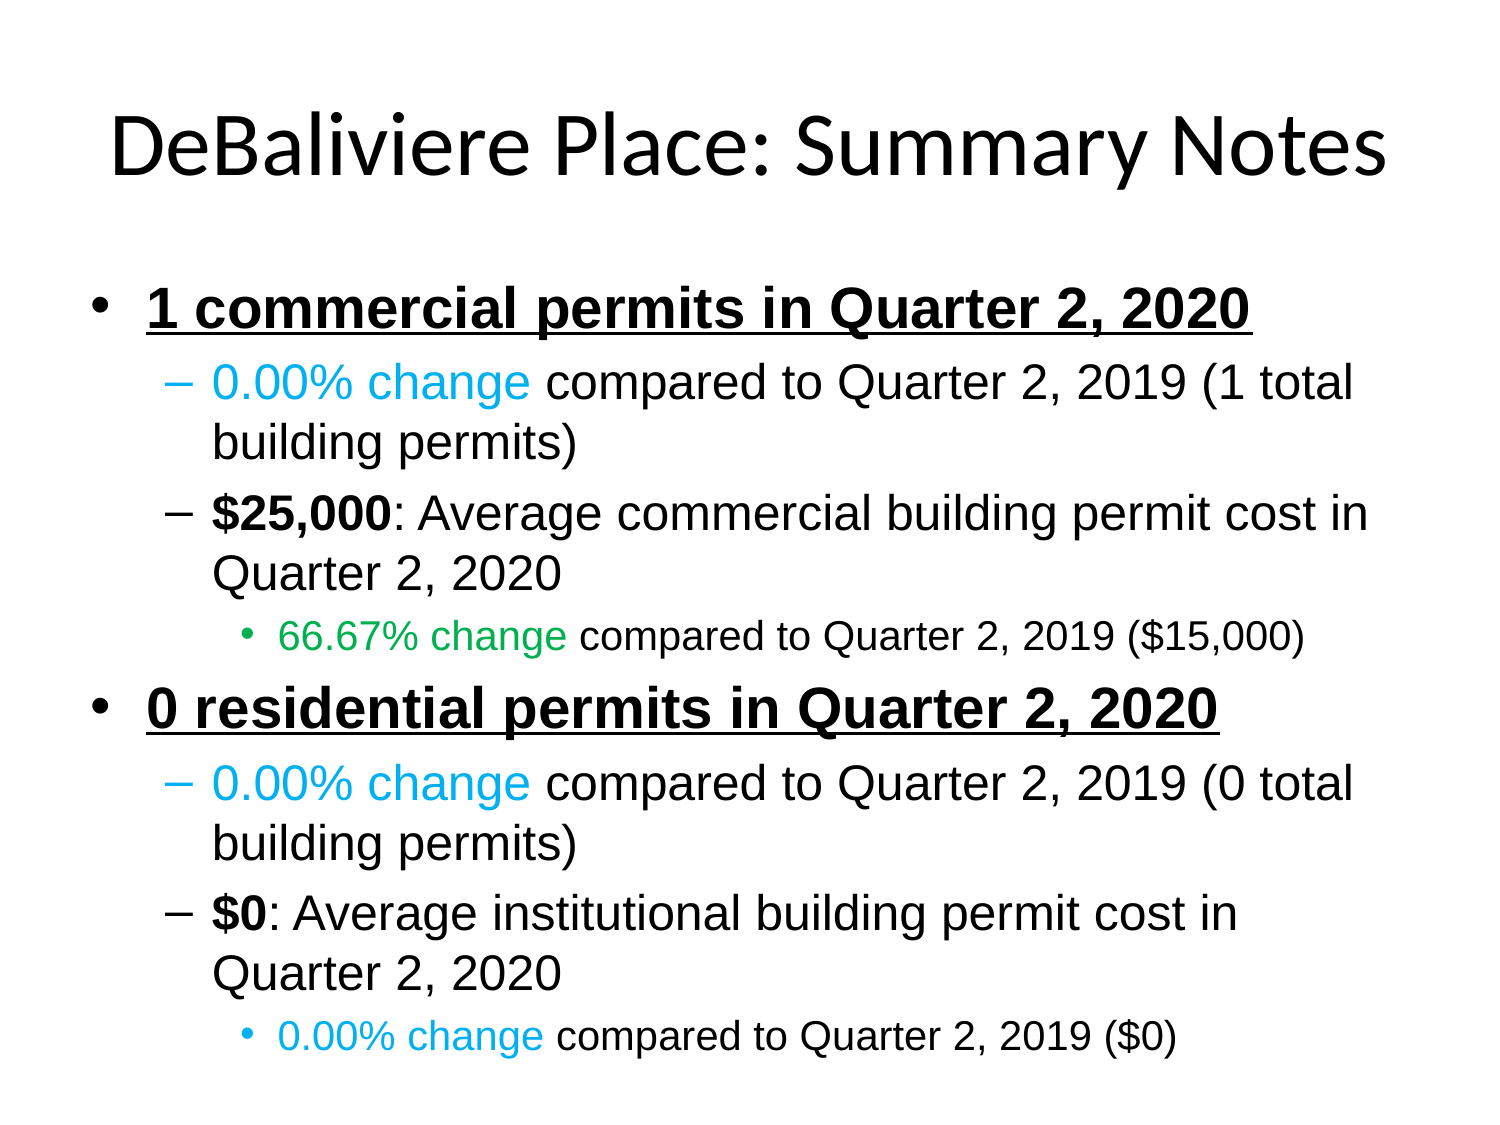

# DeBaliviere Place: Summary Notes
1 commercial permits in Quarter 2, 2020
0.00% change compared to Quarter 2, 2019 (1 total building permits)
$25,000: Average commercial building permit cost in Quarter 2, 2020
66.67% change compared to Quarter 2, 2019 ($15,000)
0 residential permits in Quarter 2, 2020
0.00% change compared to Quarter 2, 2019 (0 total building permits)
$0: Average institutional building permit cost in Quarter 2, 2020
0.00% change compared to Quarter 2, 2019 ($0)